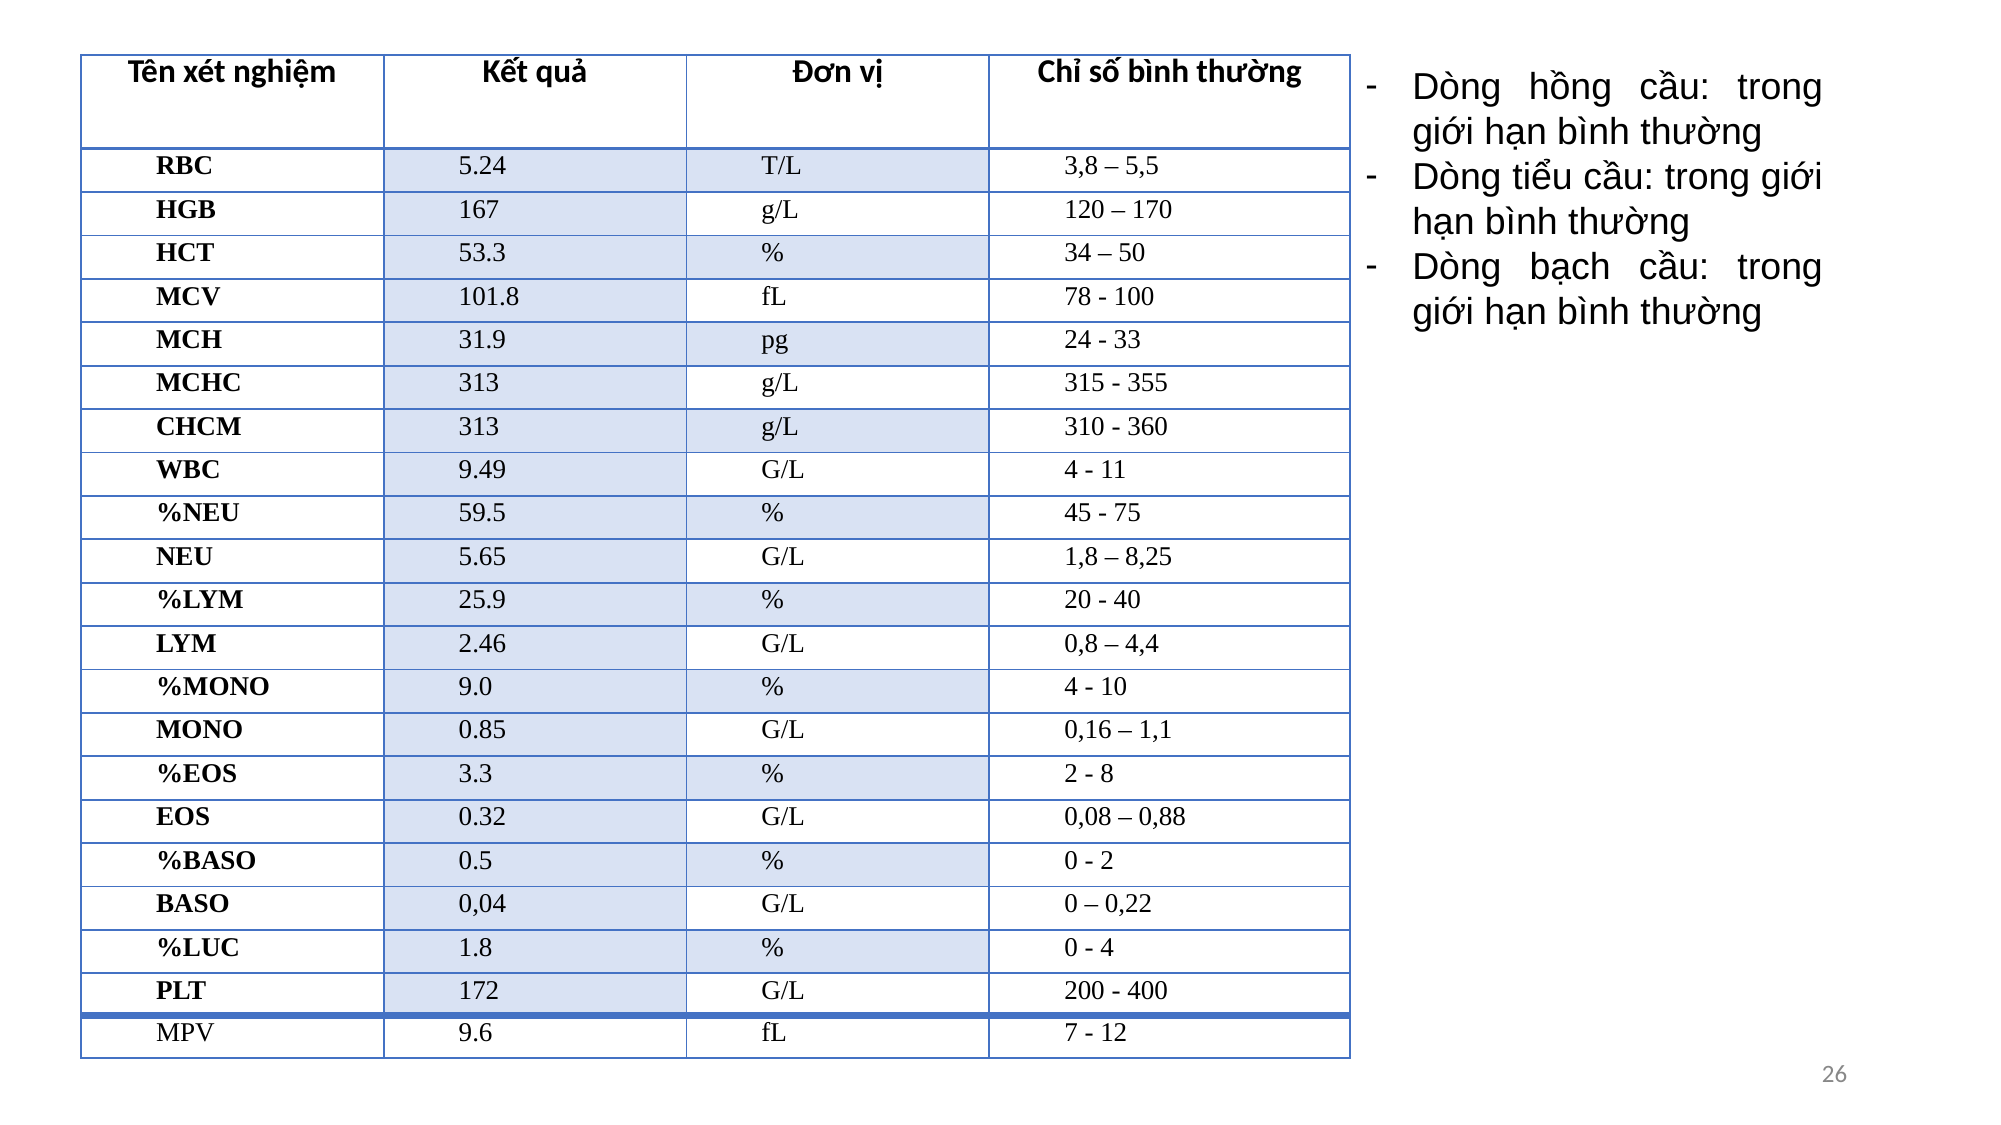

| Tên xét nghiệm | Kết quả | Đơn vị | Chỉ số bình thường |
| --- | --- | --- | --- |
| RBC | 5.24 | T/L | 3,8 – 5,5 |
| HGB | 167 | g/L | 120 – 170 |
| HCT | 53.3 | % | 34 – 50 |
| MCV | 101.8 | fL | 78 - 100 |
| MCH | 31.9 | pg | 24 - 33 |
| MCHC | 313 | g/L | 315 - 355 |
| CHCM | 313 | g/L | 310 - 360 |
| WBC | 9.49 | G/L | 4 - 11 |
| %NEU | 59.5 | % | 45 - 75 |
| NEU | 5.65 | G/L | 1,8 – 8,25 |
| %LYM | 25.9 | % | 20 - 40 |
| LYM | 2.46 | G/L | 0,8 – 4,4 |
| %MONO | 9.0 | % | 4 - 10 |
| MONO | 0.85 | G/L | 0,16 – 1,1 |
| %EOS | 3.3 | % | 2 - 8 |
| EOS | 0.32 | G/L | 0,08 – 0,88 |
| %BASO | 0.5 | % | 0 - 2 |
| BASO | 0,04 | G/L | 0 – 0,22 |
| %LUC | 1.8 | % | 0 - 4 |
| PLT | 172 | G/L | 200 - 400 |
| MPV | 9.6 | fL | 7 - 12 |
Dòng hồng cầu: trong giới hạn bình thường
Dòng tiểu cầu: trong giới hạn bình thường
Dòng bạch cầu: trong giới hạn bình thường
26